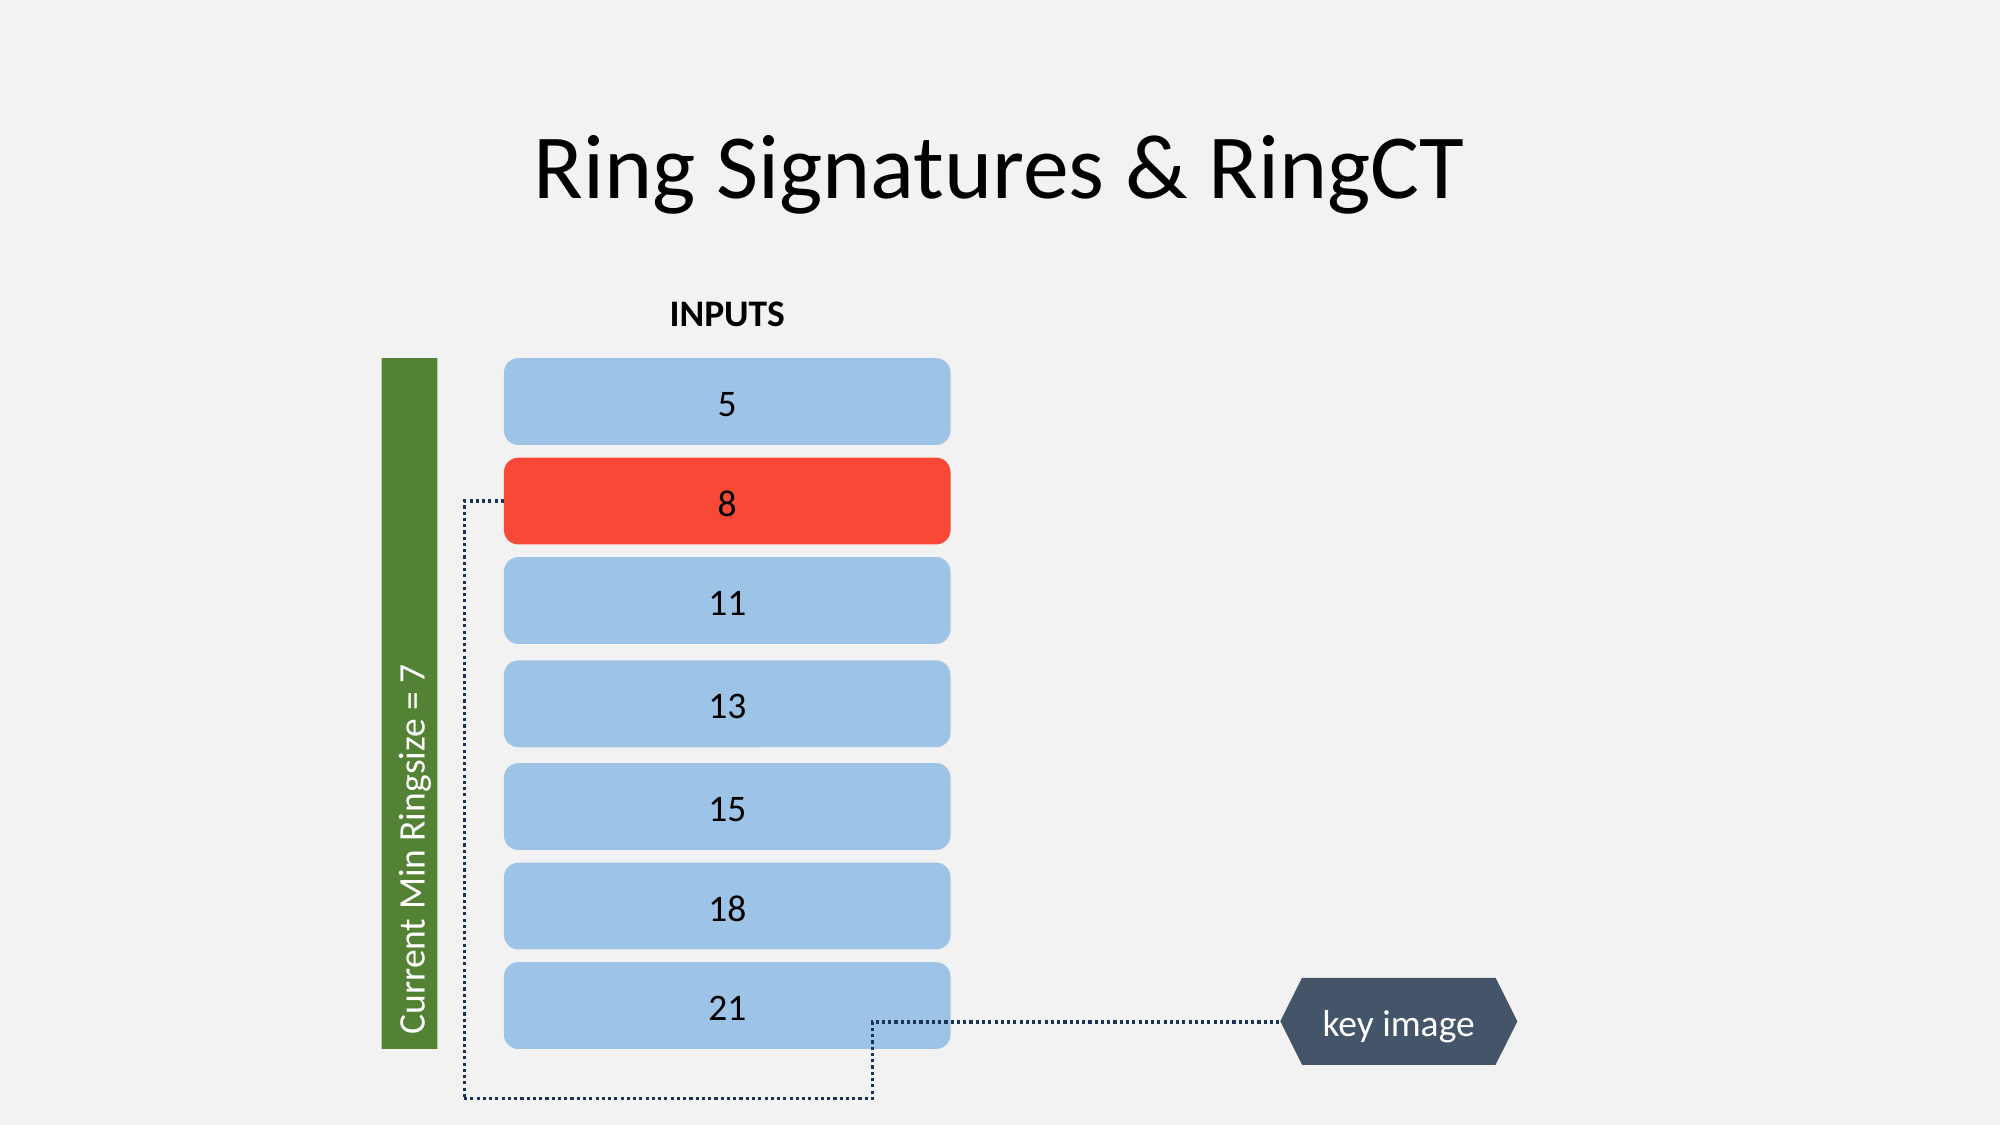

# Ring Signatures & RingCT
INPUTS
5
8
11
13
Current Min Ringsize = 7
15
18
21
key image